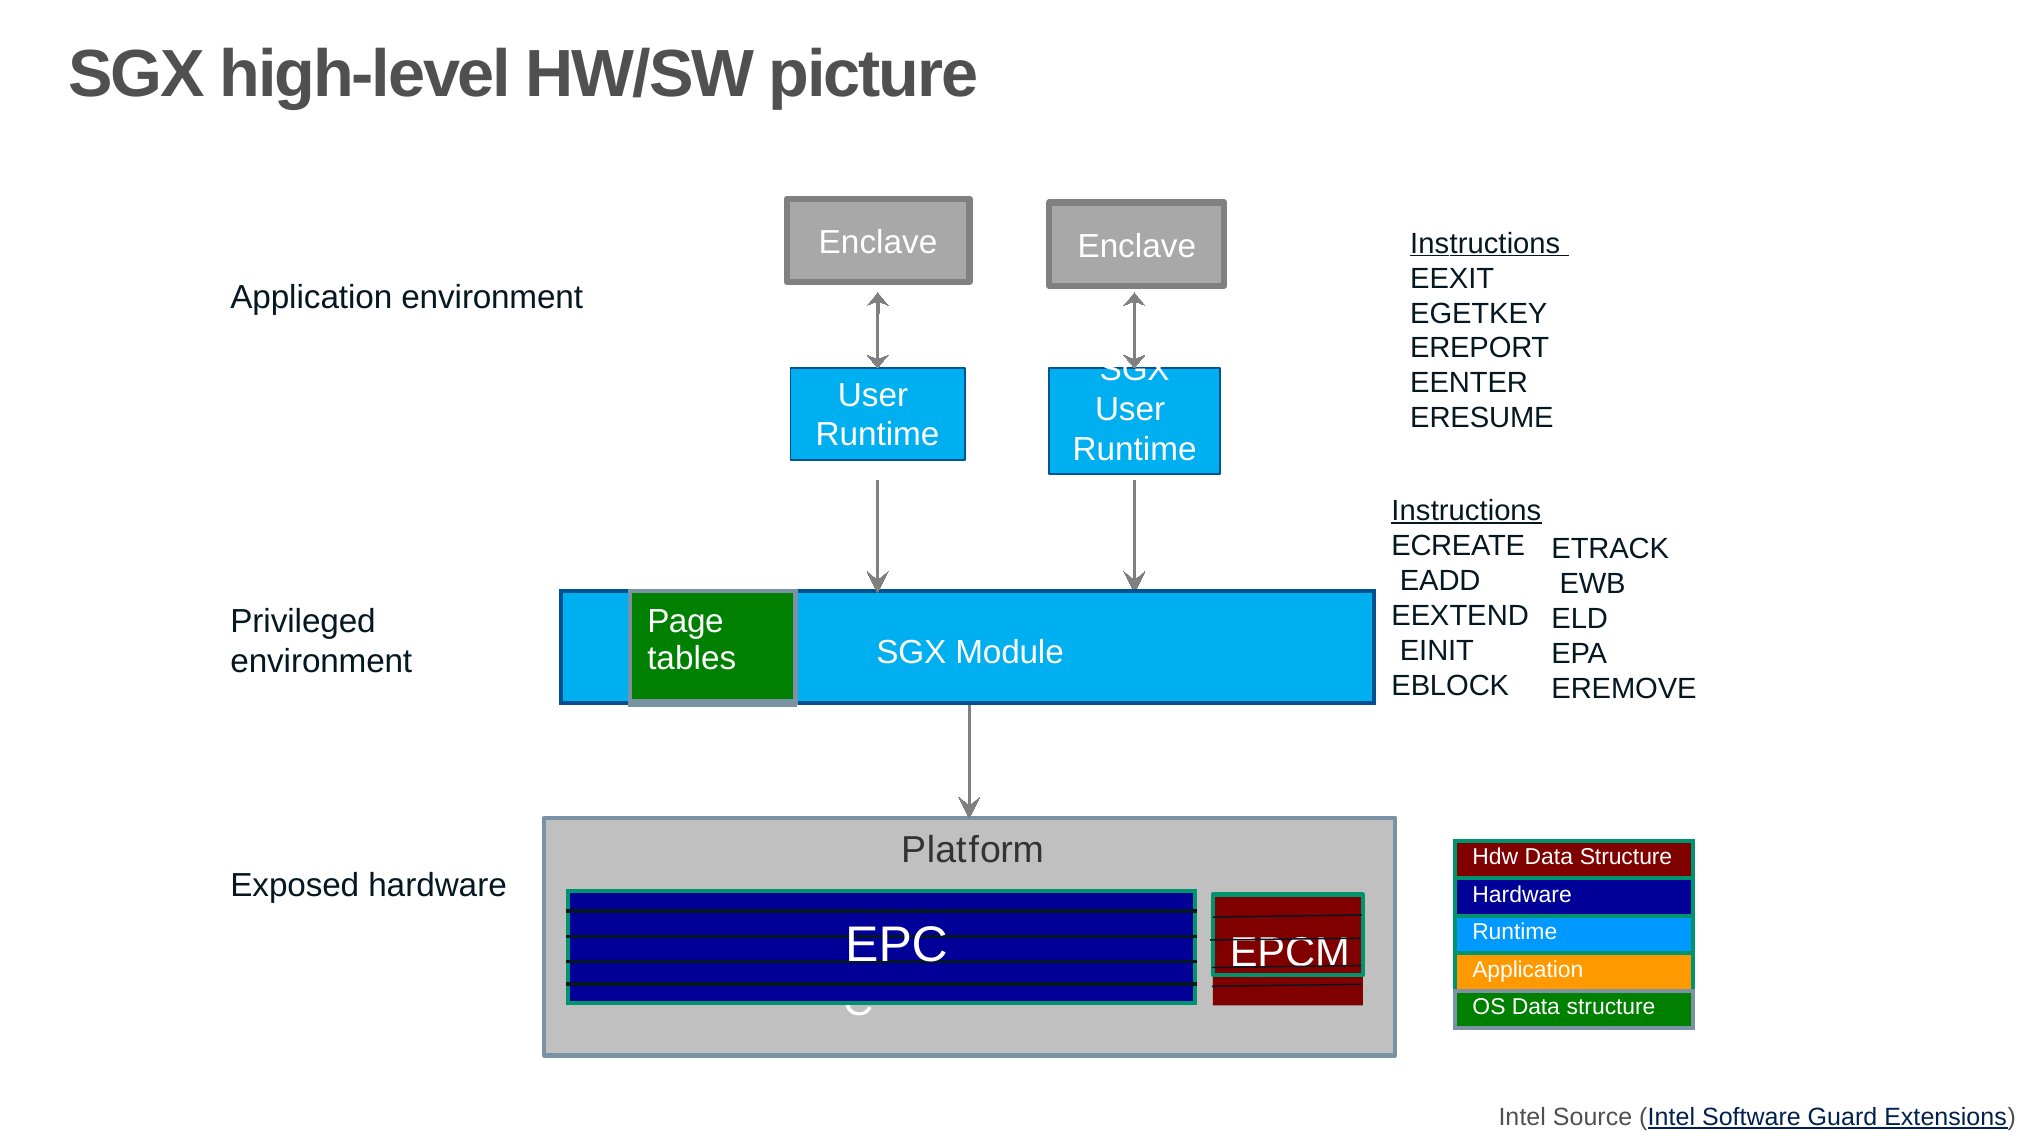

# SGX high-level HW/SW picture
Enclave
Enclave
Instructions  EEXIT  EGETKEY  EREPORT  EENTER  ERESUME
Application environment

SGX User  Runtime
SGX User  Runtime

Instructions
ECREATE  EADD  EEXTEND  EINIT  EBLOCK
ETRACK  EWB  ELD  EPA
EREMOVE
|  | Page tables | SGX Module |
| --- | --- | --- |
Privileged environment

Platform
| Hdw Data Structure |
| --- |
| Hardware |
| Runtime |
| Application |
| OS Data structure |
Exposed hardware
|  |
| --- |
|  |
|  |
|  |
|  |
EPC

EPCM

EPC

Intel Source (Intel Software Guard Extensions)